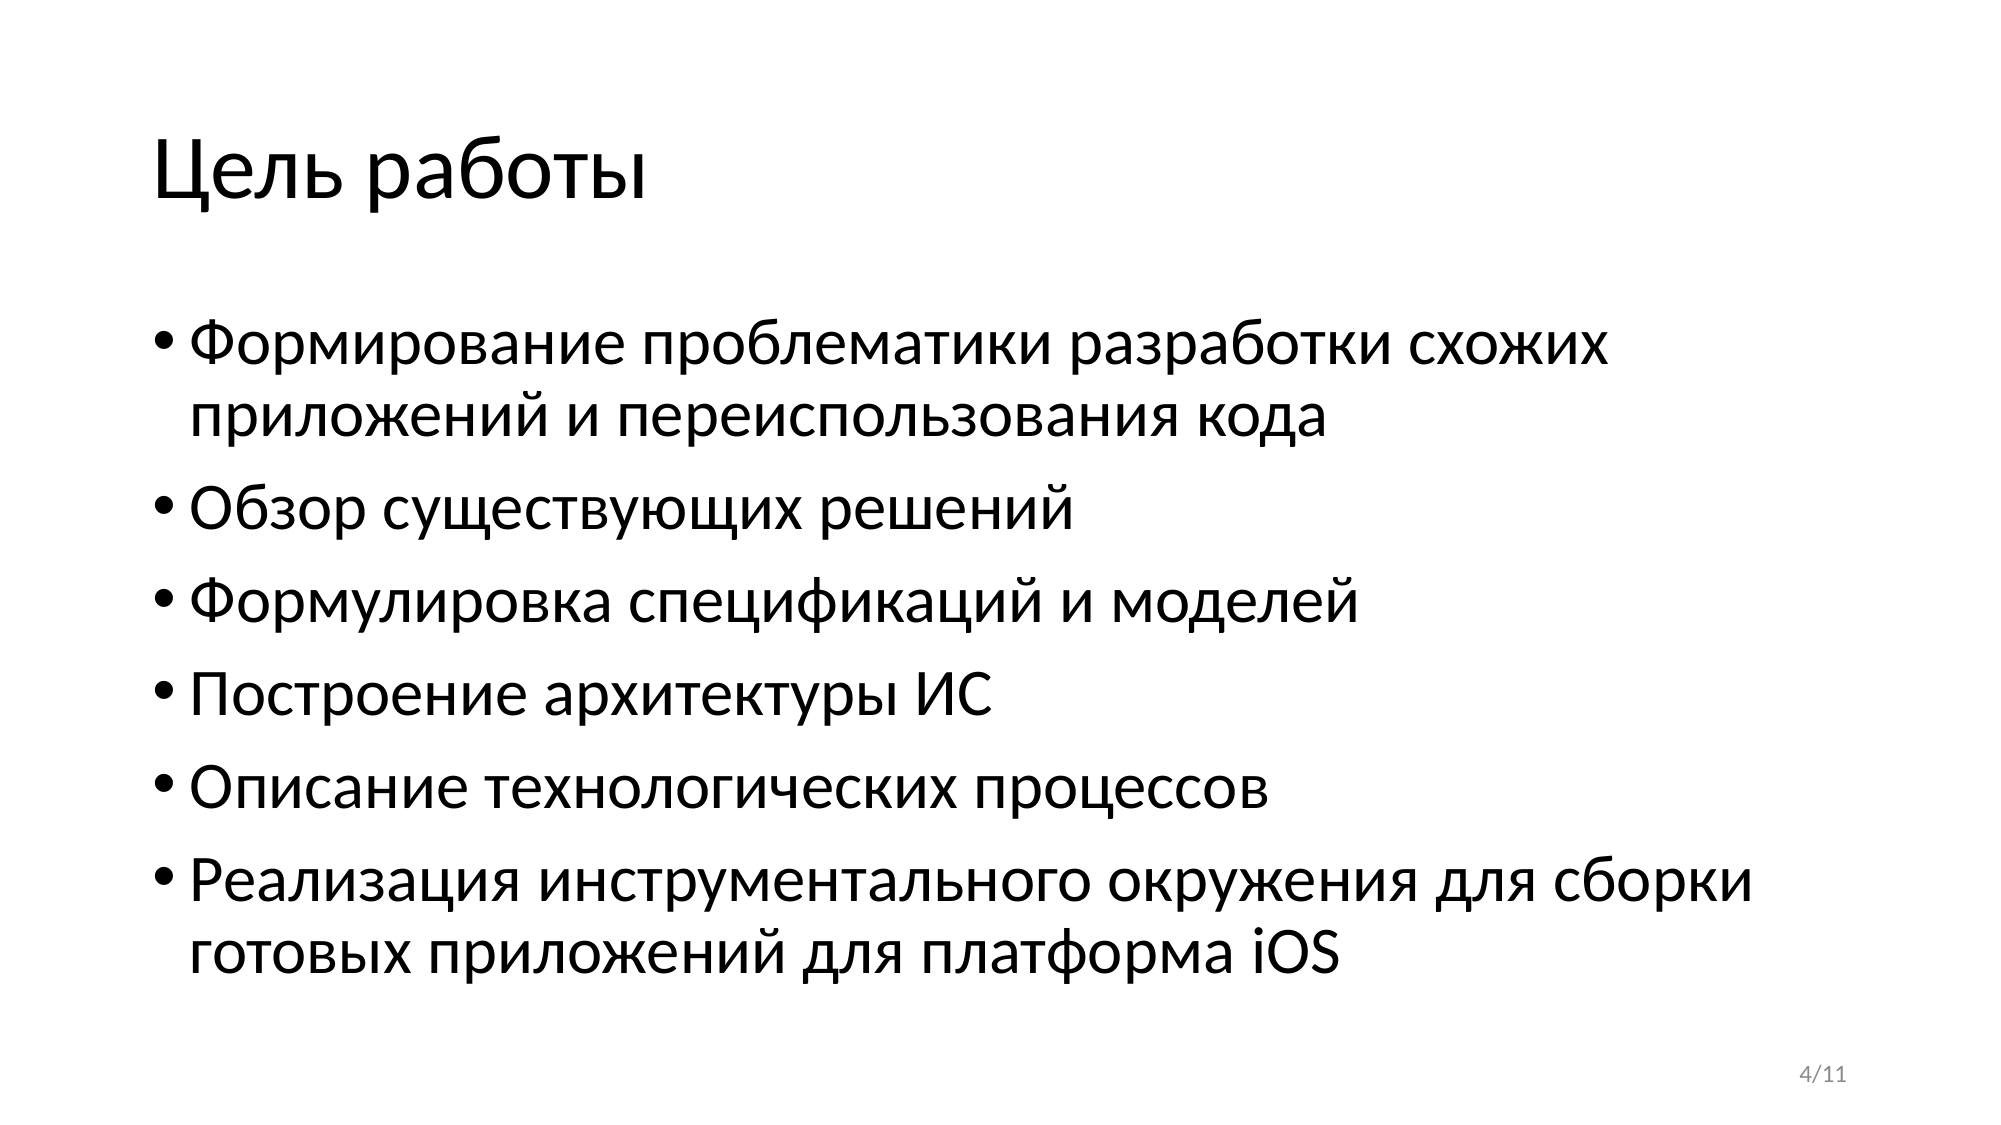

# Цель работы
Формирование проблематики разработки схожих приложений и переиспользования кода
Обзор существующих решений
Формулировка спецификаций и моделей
Построение архитектуры ИС
Описание технологических процессов
Реализация инструментального окружения для сборки готовых приложений для платформа iOS
4/11